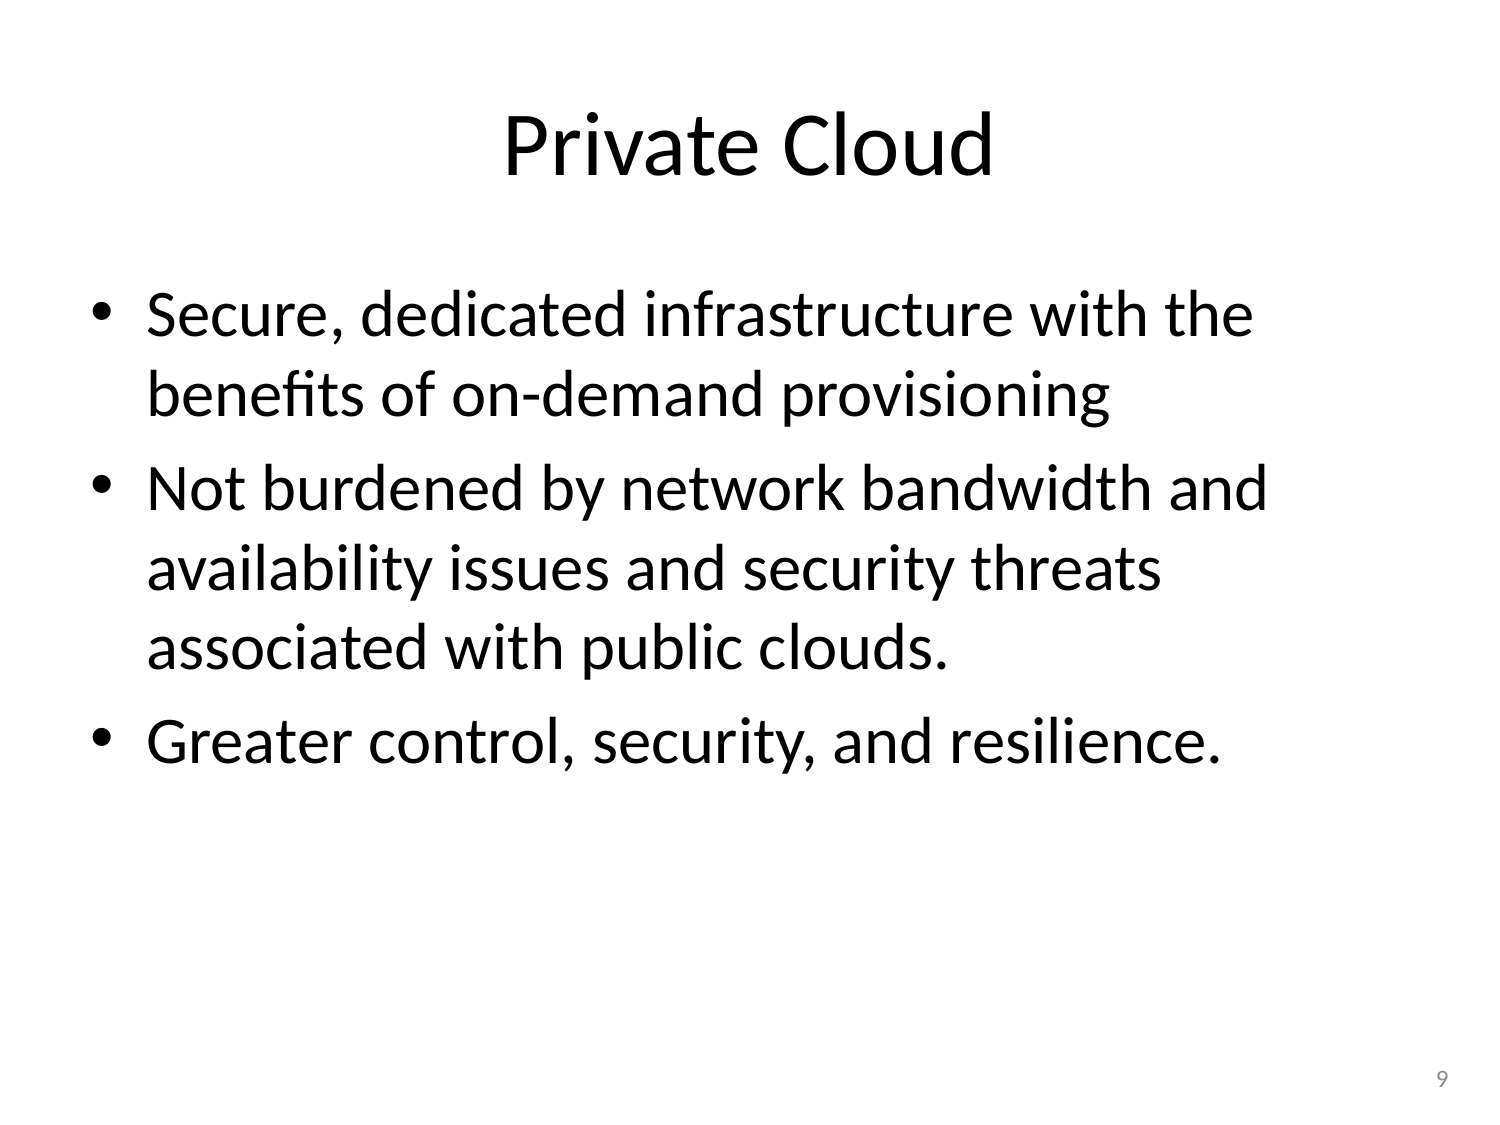

# Private Cloud
Secure, dedicated infrastructure with the benefits of on-demand provisioning
Not burdened by network bandwidth and availability issues and security threats associated with public clouds.
Greater control, security, and resilience.
9